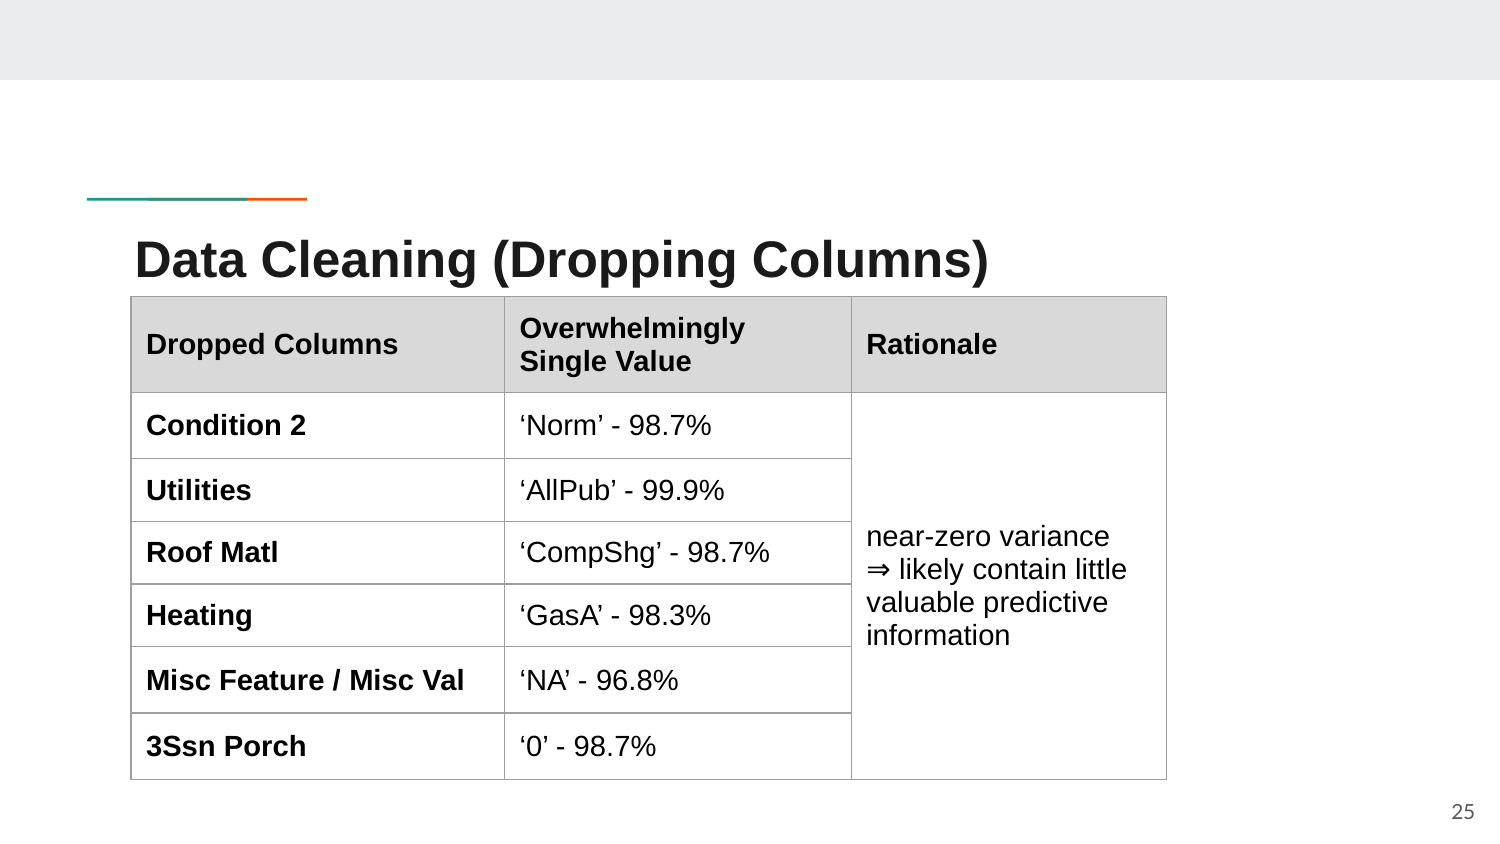

# Data Cleaning (Dropping Columns)
| Dropped Columns | Overwhelmingly Single Value | Rationale |
| --- | --- | --- |
| Condition 2 | ‘Norm’ - 98.7% | near-zero variance ⇒ likely contain little valuable predictive information |
| Utilities | ‘AllPub’ - 99.9% |  |
| Roof Matl | ‘CompShg’ - 98.7% |  |
| Heating | ‘GasA’ - 98.3% |  |
| Misc Feature / Misc Val | ‘NA’ - 96.8% |  |
| 3Ssn Porch | ‘0’ - 98.7% |  |
25